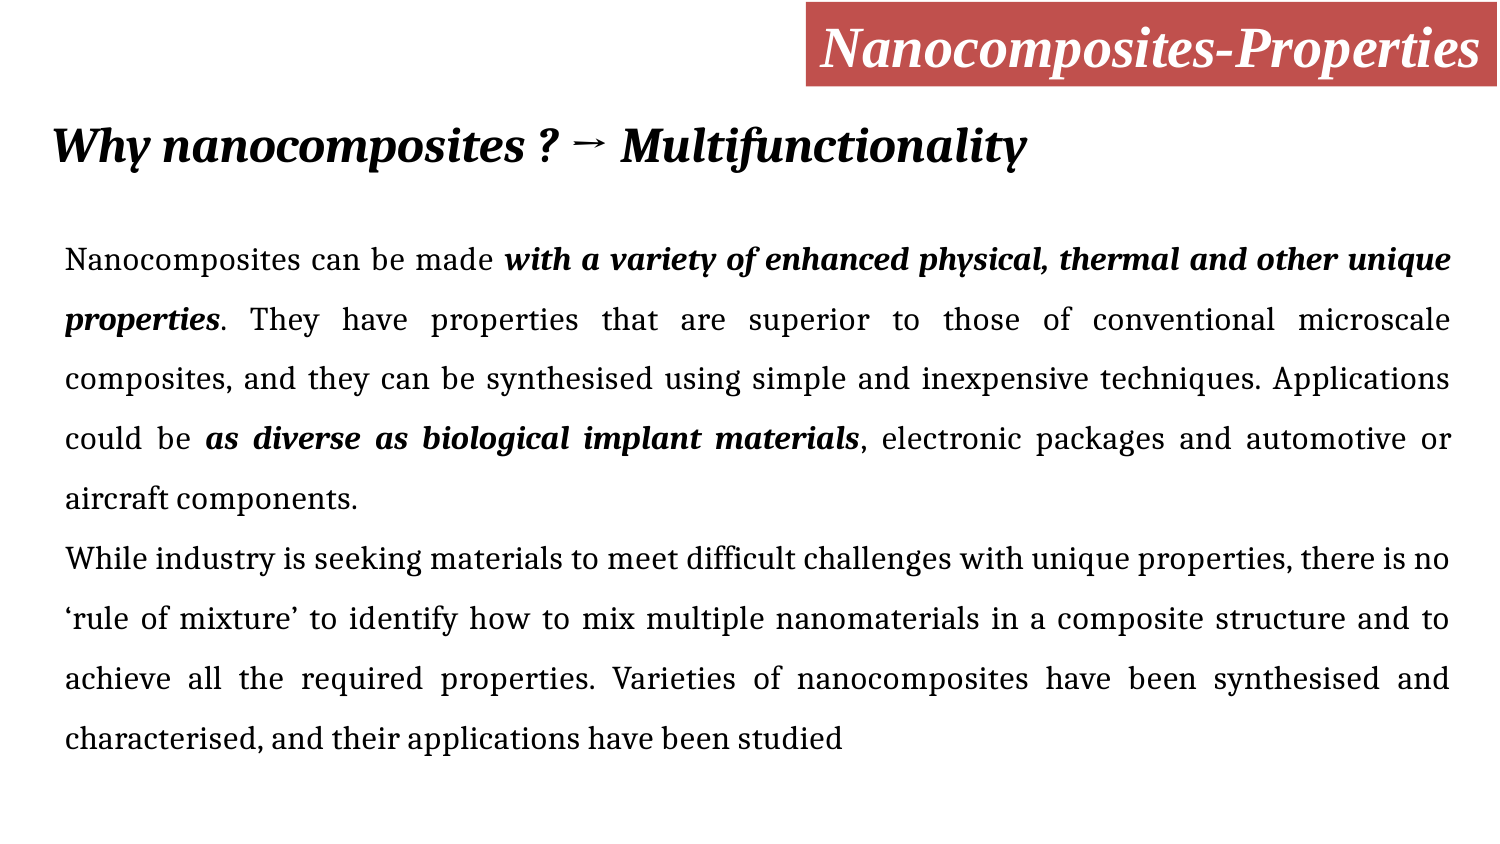

Nanocomposites-Properties
Why nanocomposites ? → Multifunctionality
Nanocomposites can be made with a variety of enhanced physical, thermal and other unique properties. They have properties that are superior to those of conventional microscale composites, and they can be synthesised using simple and inexpensive techniques. Applications could be as diverse as biological implant materials, electronic packages and automotive or aircraft components.
While industry is seeking materials to meet difficult challenges with unique properties, there is no ‘rule of mixture’ to identify how to mix multiple nanomaterials in a composite structure and to achieve all the required properties. Varieties of nanocomposites have been synthesised and characterised, and their applications have been studied